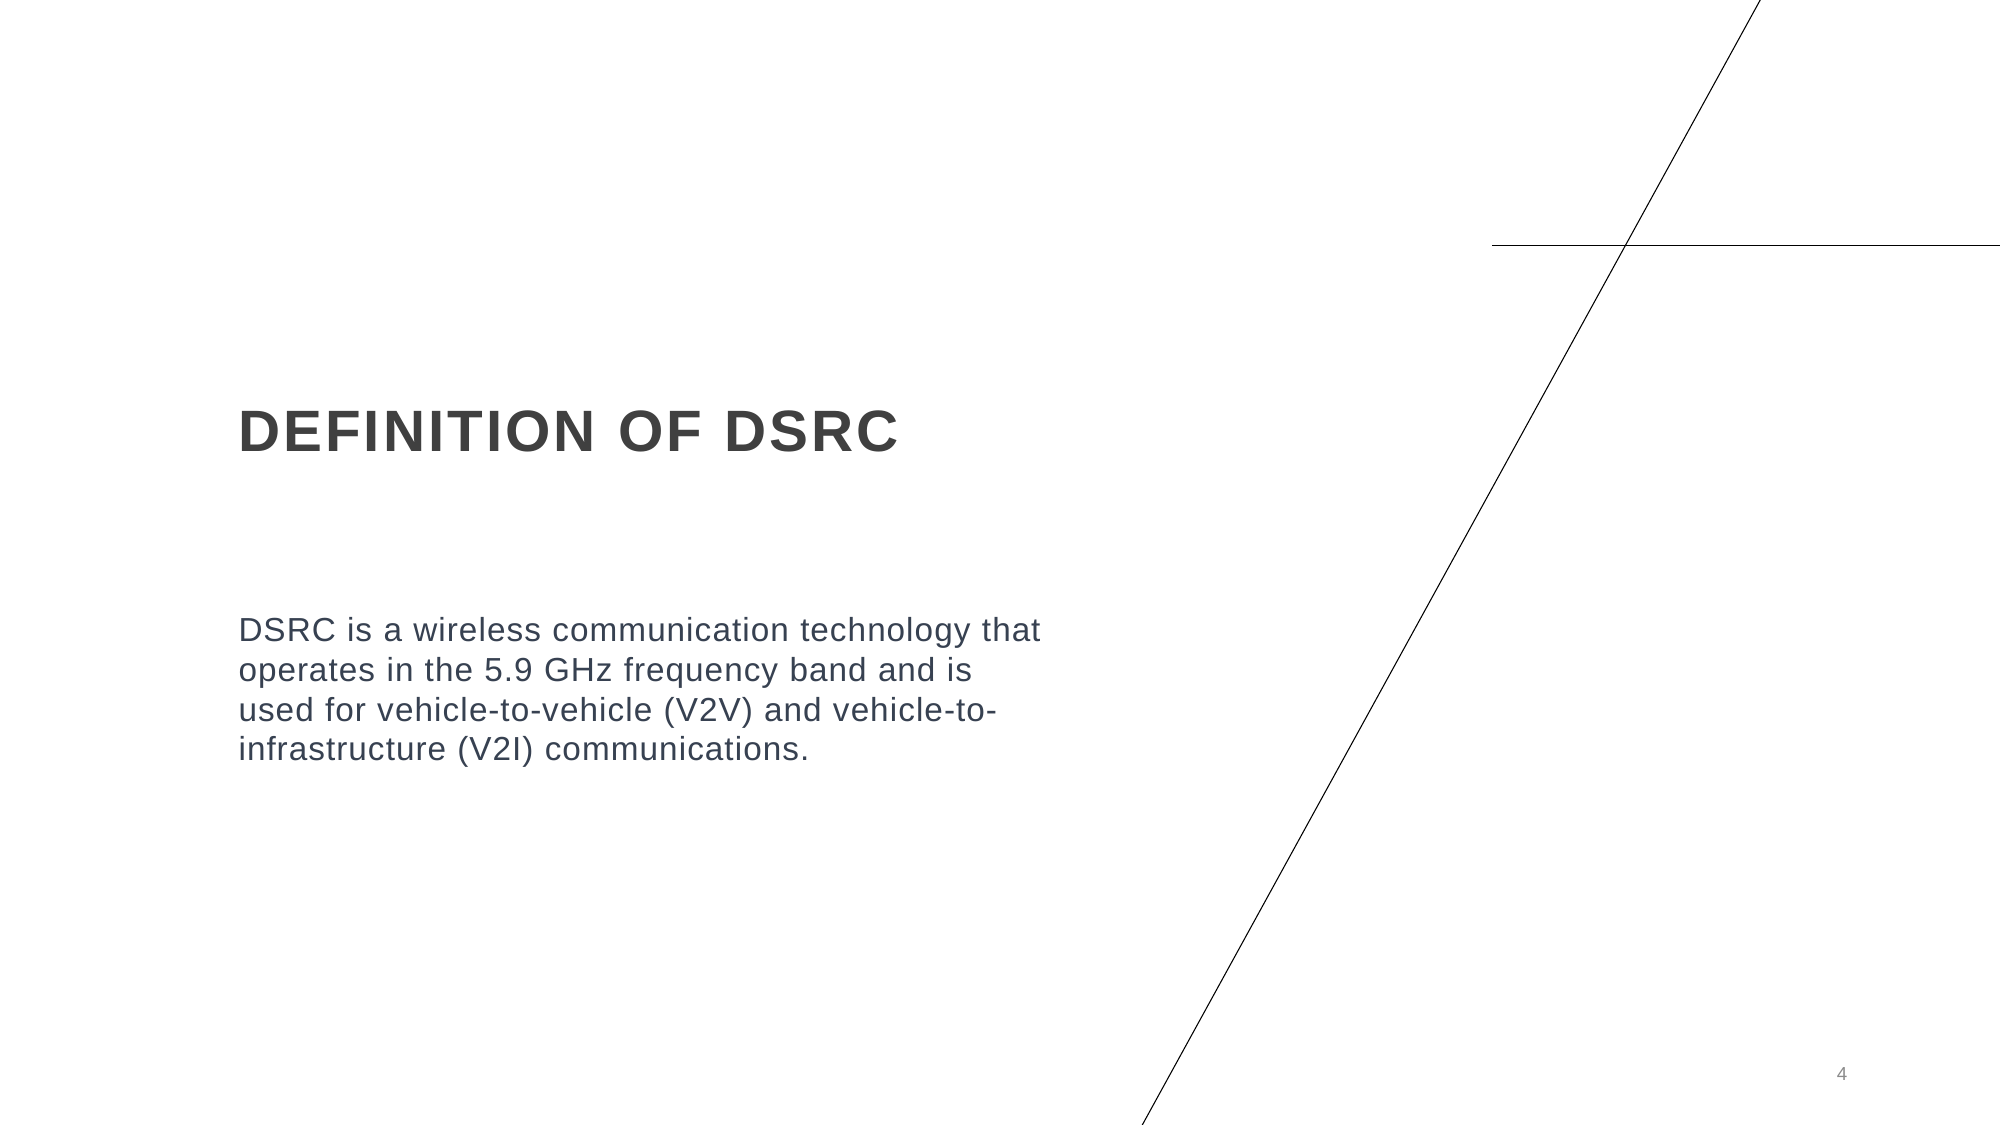

# Definition of DSRC
DSRC is a wireless communication technology that operates in the 5.9 GHz frequency band and is used for vehicle-to-vehicle (V2V) and vehicle-to-infrastructure (V2I) communications.
4